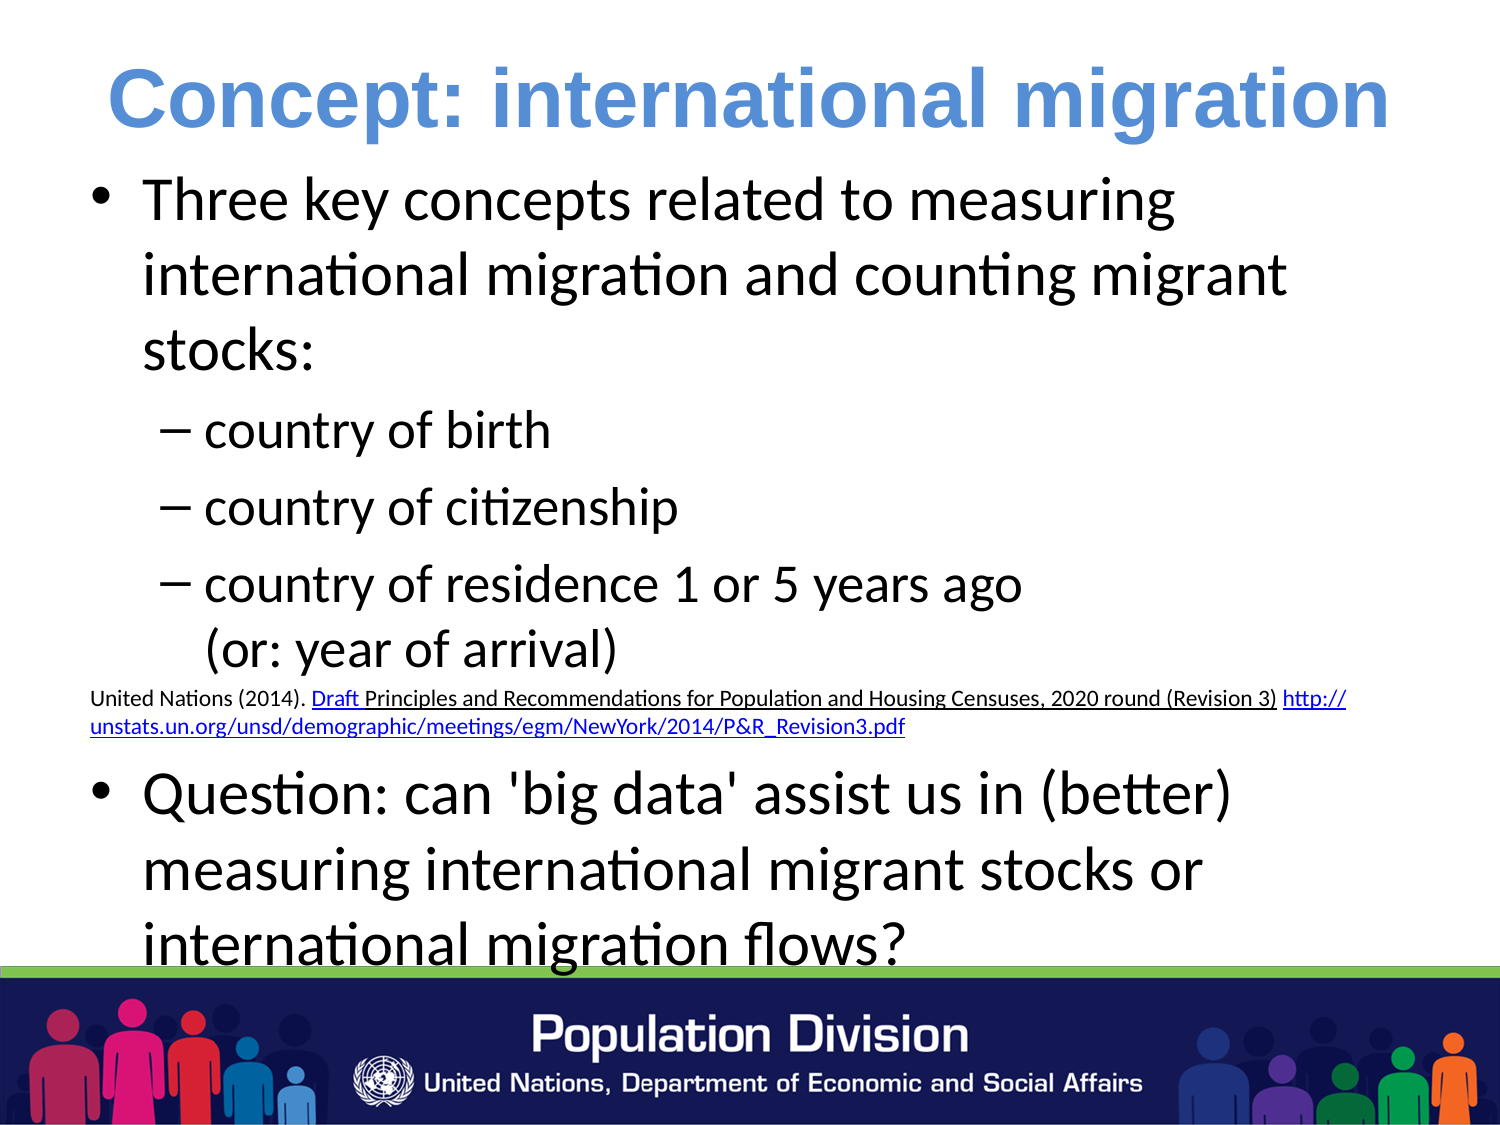

# Concept: international migration
Three key concepts related to measuring international migration and counting migrant stocks:
country of birth
country of citizenship
country of residence 1 or 5 years ago
(or: year of arrival)
United Nations (2014). Draft Principles and Recommendations for Population and Housing Censuses, 2020 round (Revision 3) http://unstats.un.org/unsd/demographic/meetings/egm/NewYork/2014/P&R_Revision3.pdf
Question: can 'big data' assist us in (better) measuring international migrant stocks or international migration flows?